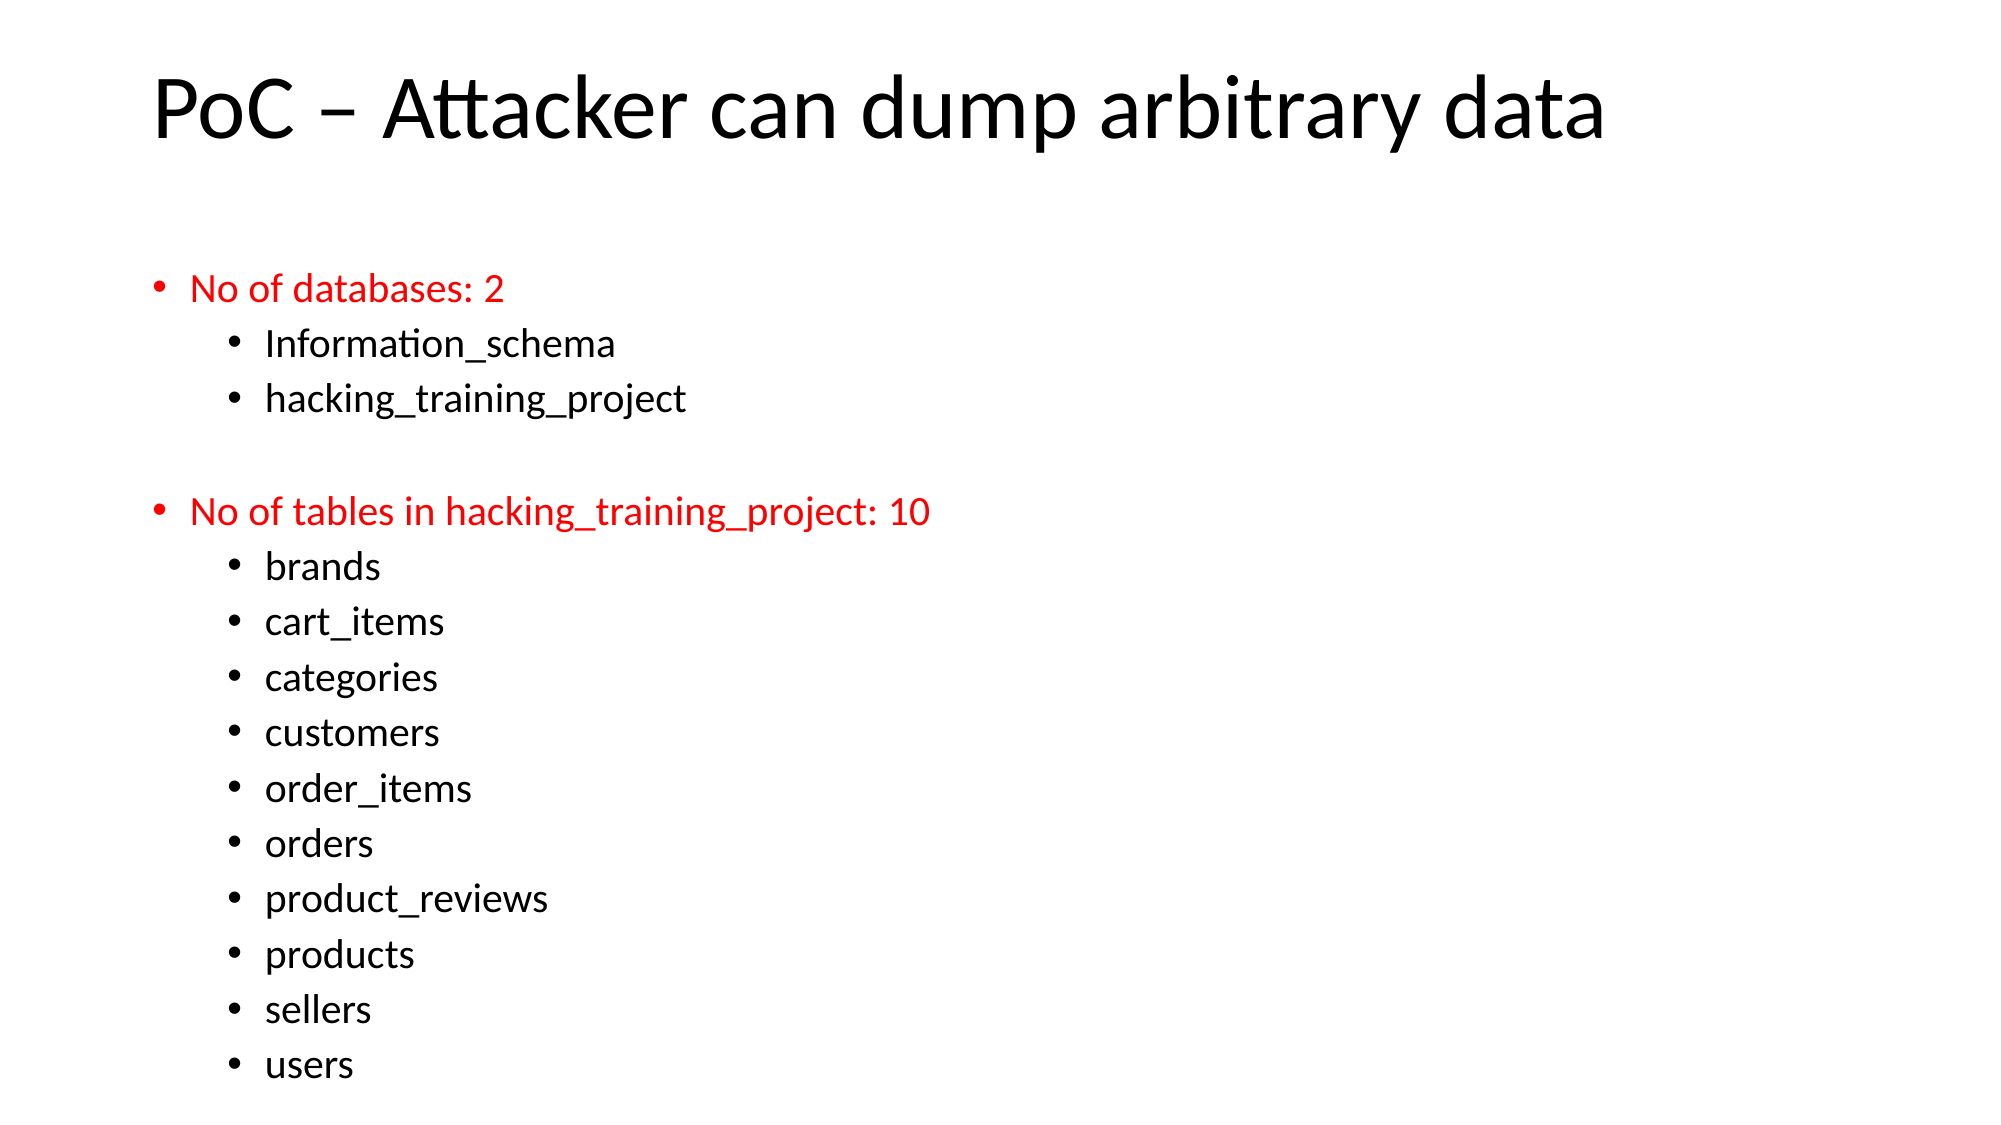

# PoC – Attacker can dump arbitrary data
No of databases: 2
Information_schema
hacking_training_project

No of tables in hacking_training_project: 10
brands
cart_items
categories
customers
order_items
orders
product_reviews
products
sellers
users